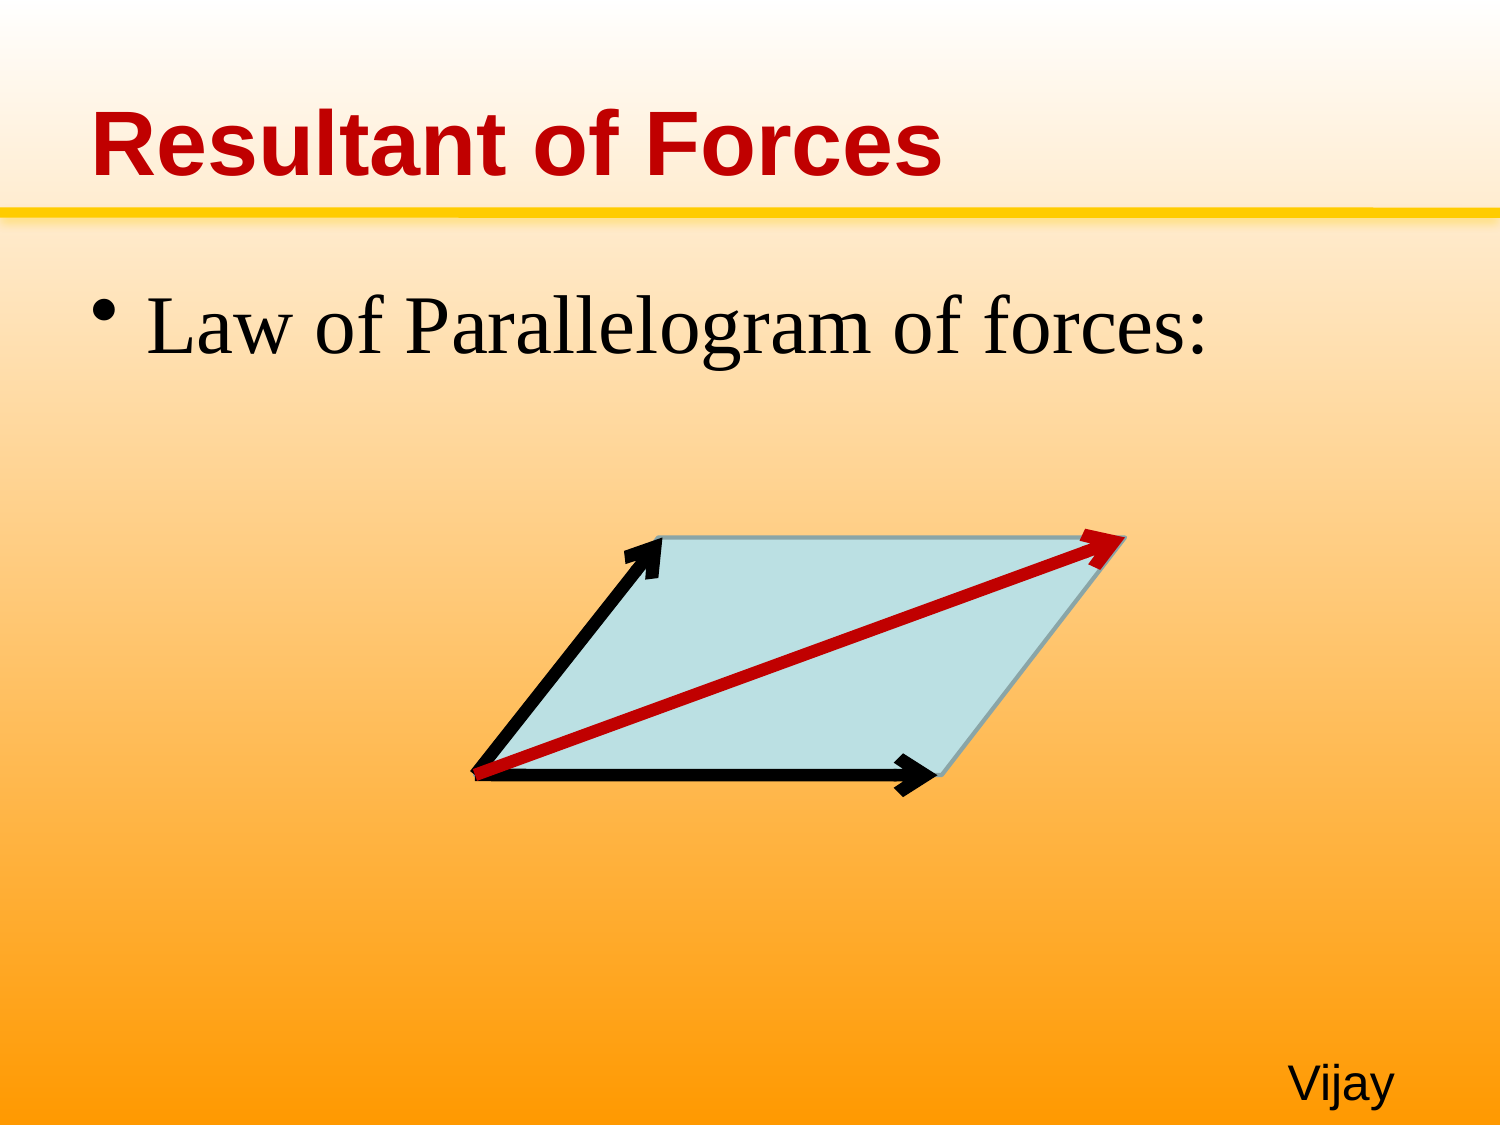

# Resultant of Forces
Law of Parallelogram of forces: